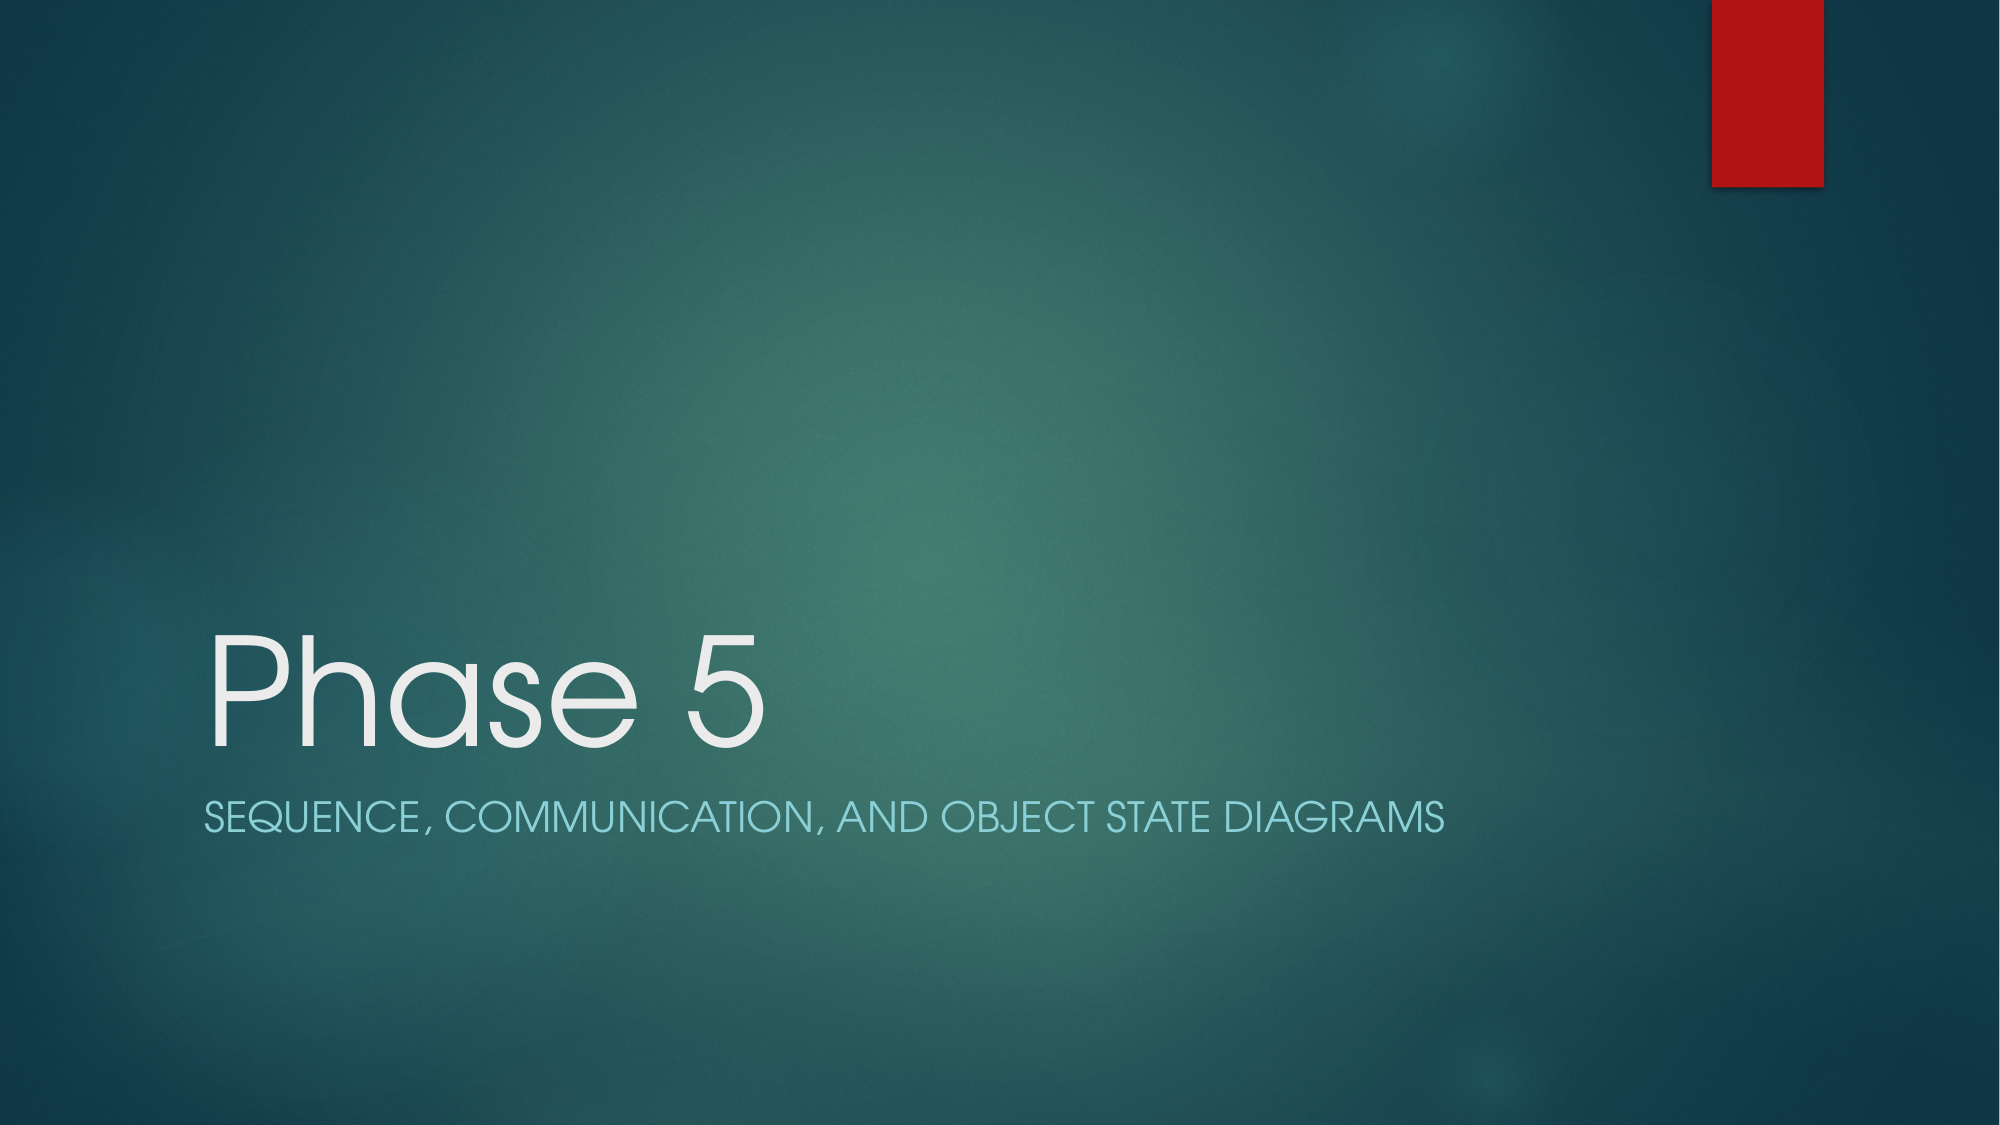

# Phase 5
Sequence, communication, and object state diagrams